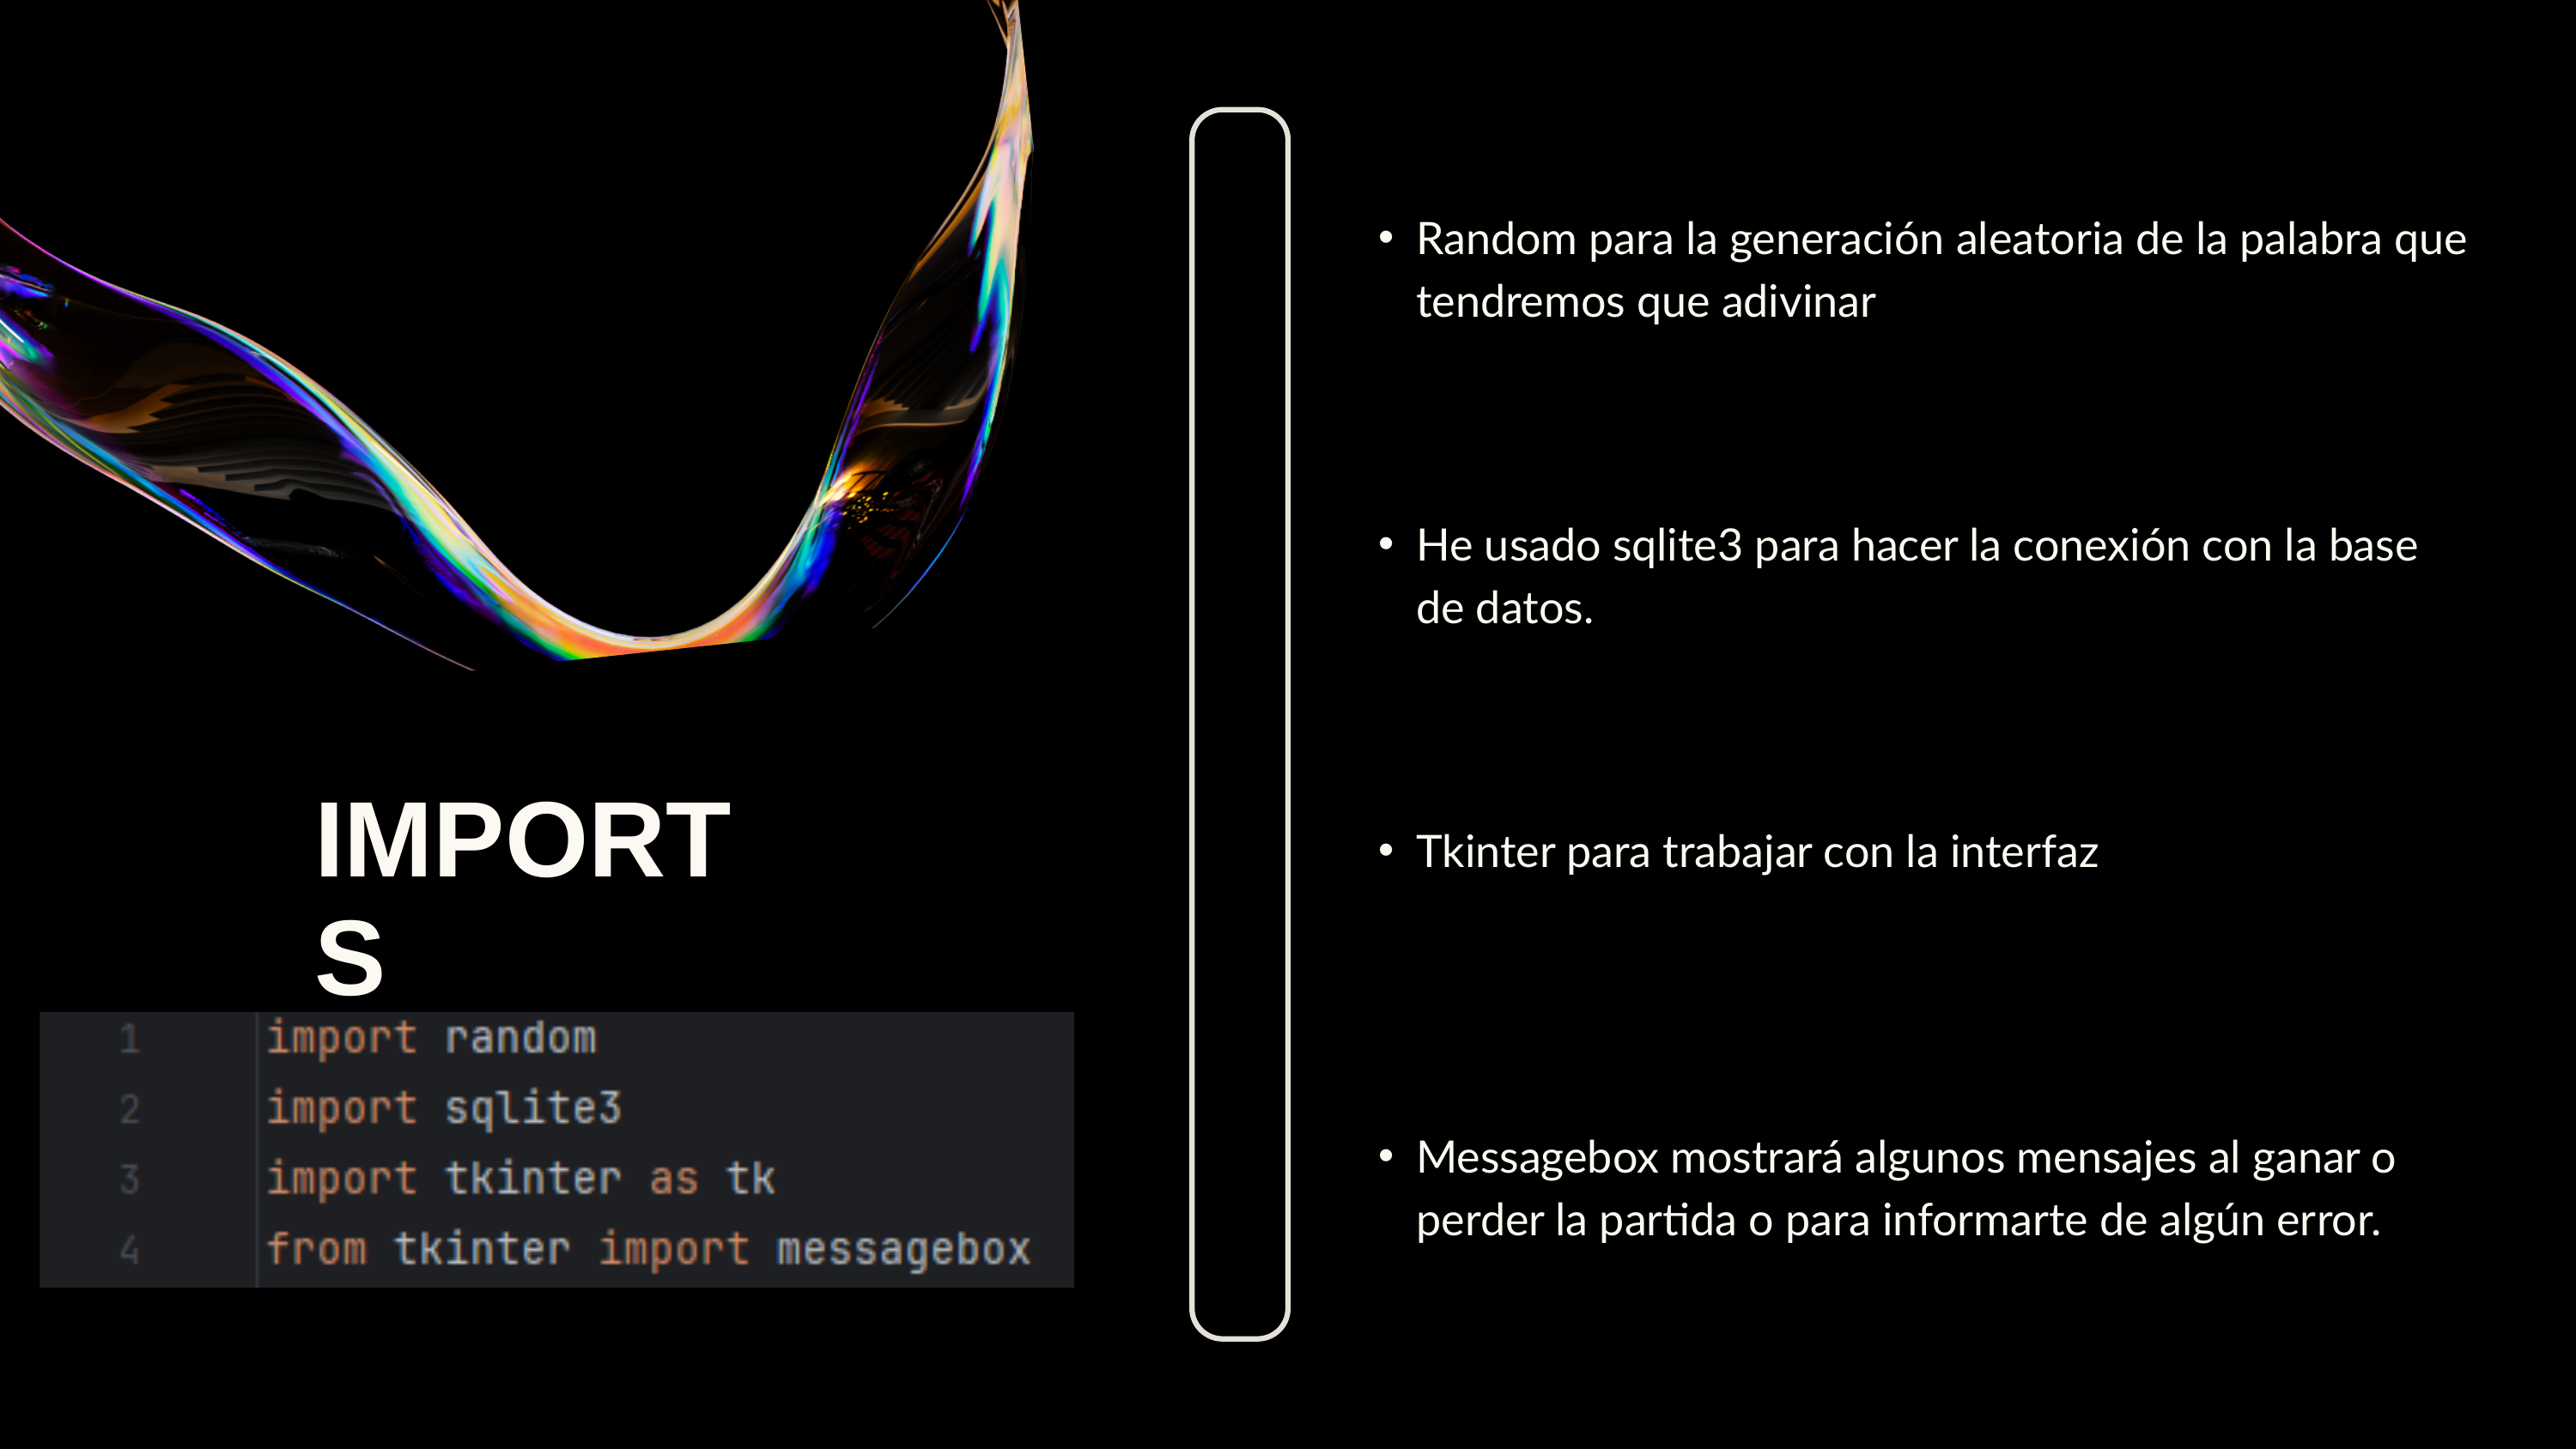

Random para la generación aleatoria de la palabra que tendremos que adivinar
He usado sqlite3 para hacer la conexión con la base de datos.

IMPORTS
Tkinter para trabajar con la interfaz

Messagebox mostrará algunos mensajes al ganar o perder la partida o para informarte de algún error.